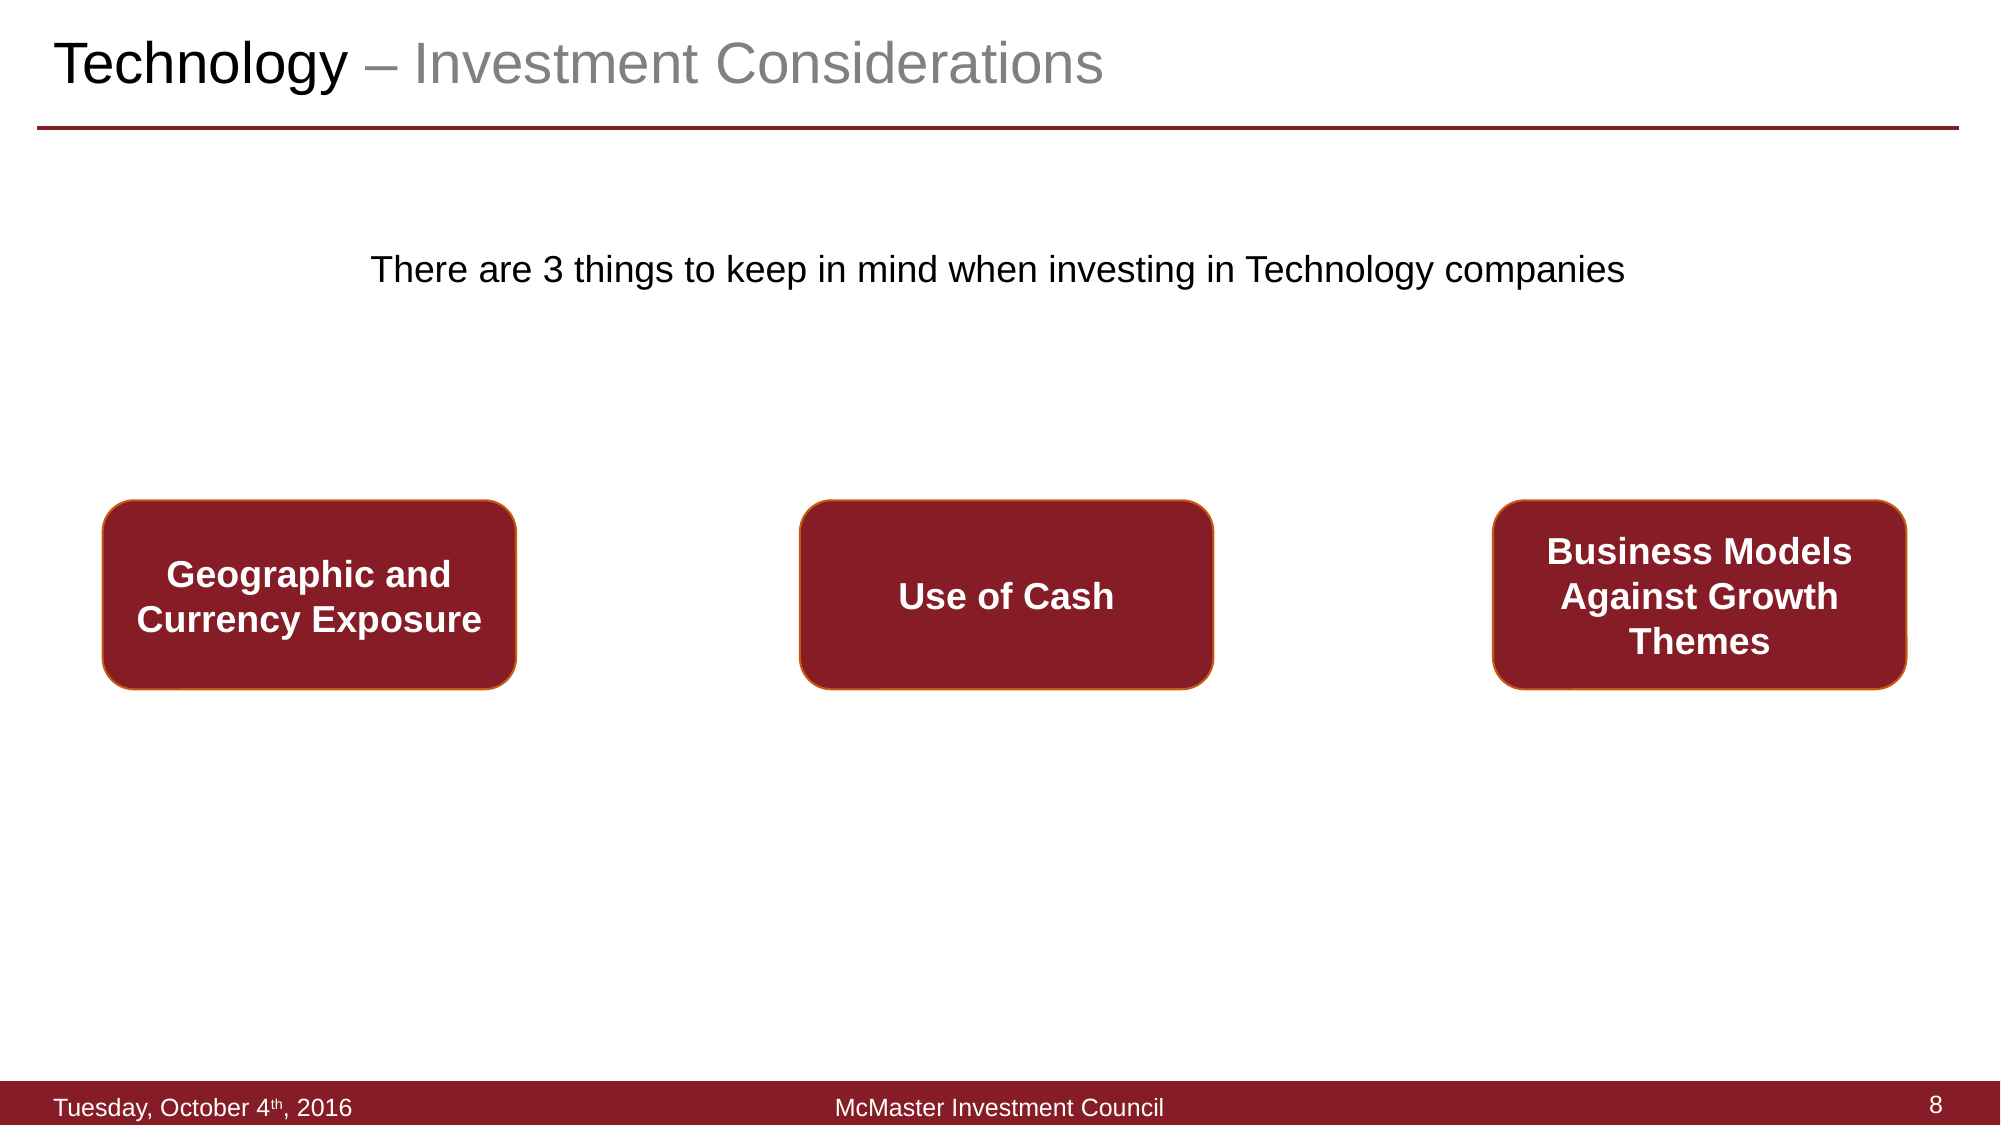

# Technology – Investment Considerations
There are 3 things to keep in mind when investing in Technology companies
Geographic and Currency Exposure
Use of Cash
Business Models Against Growth Themes
8
McMaster Investment Council
Tuesday, October 4th, 2016